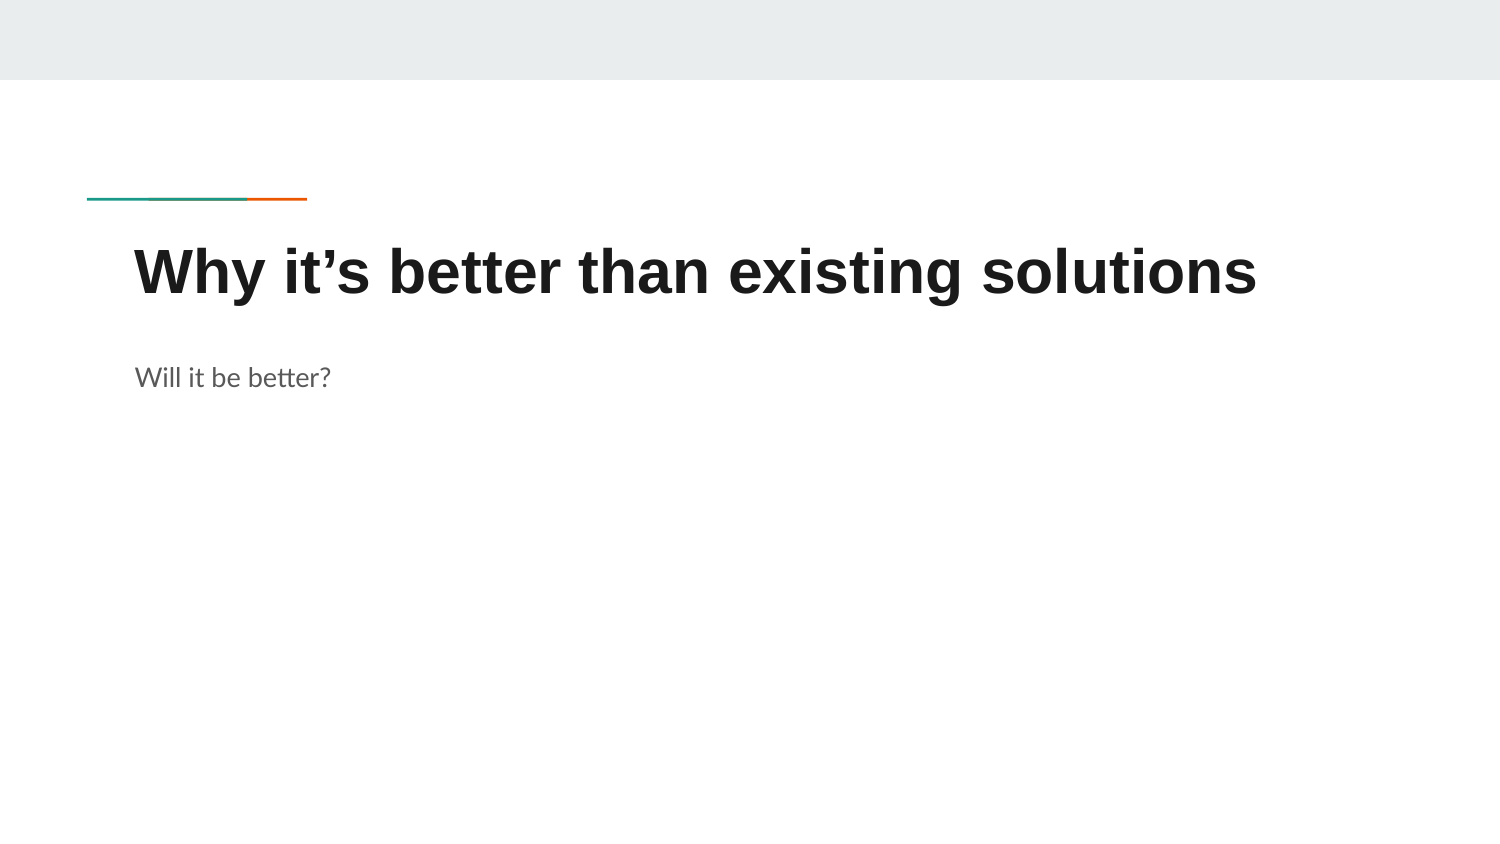

# Why it’s better than existing solutions
Will it be better?